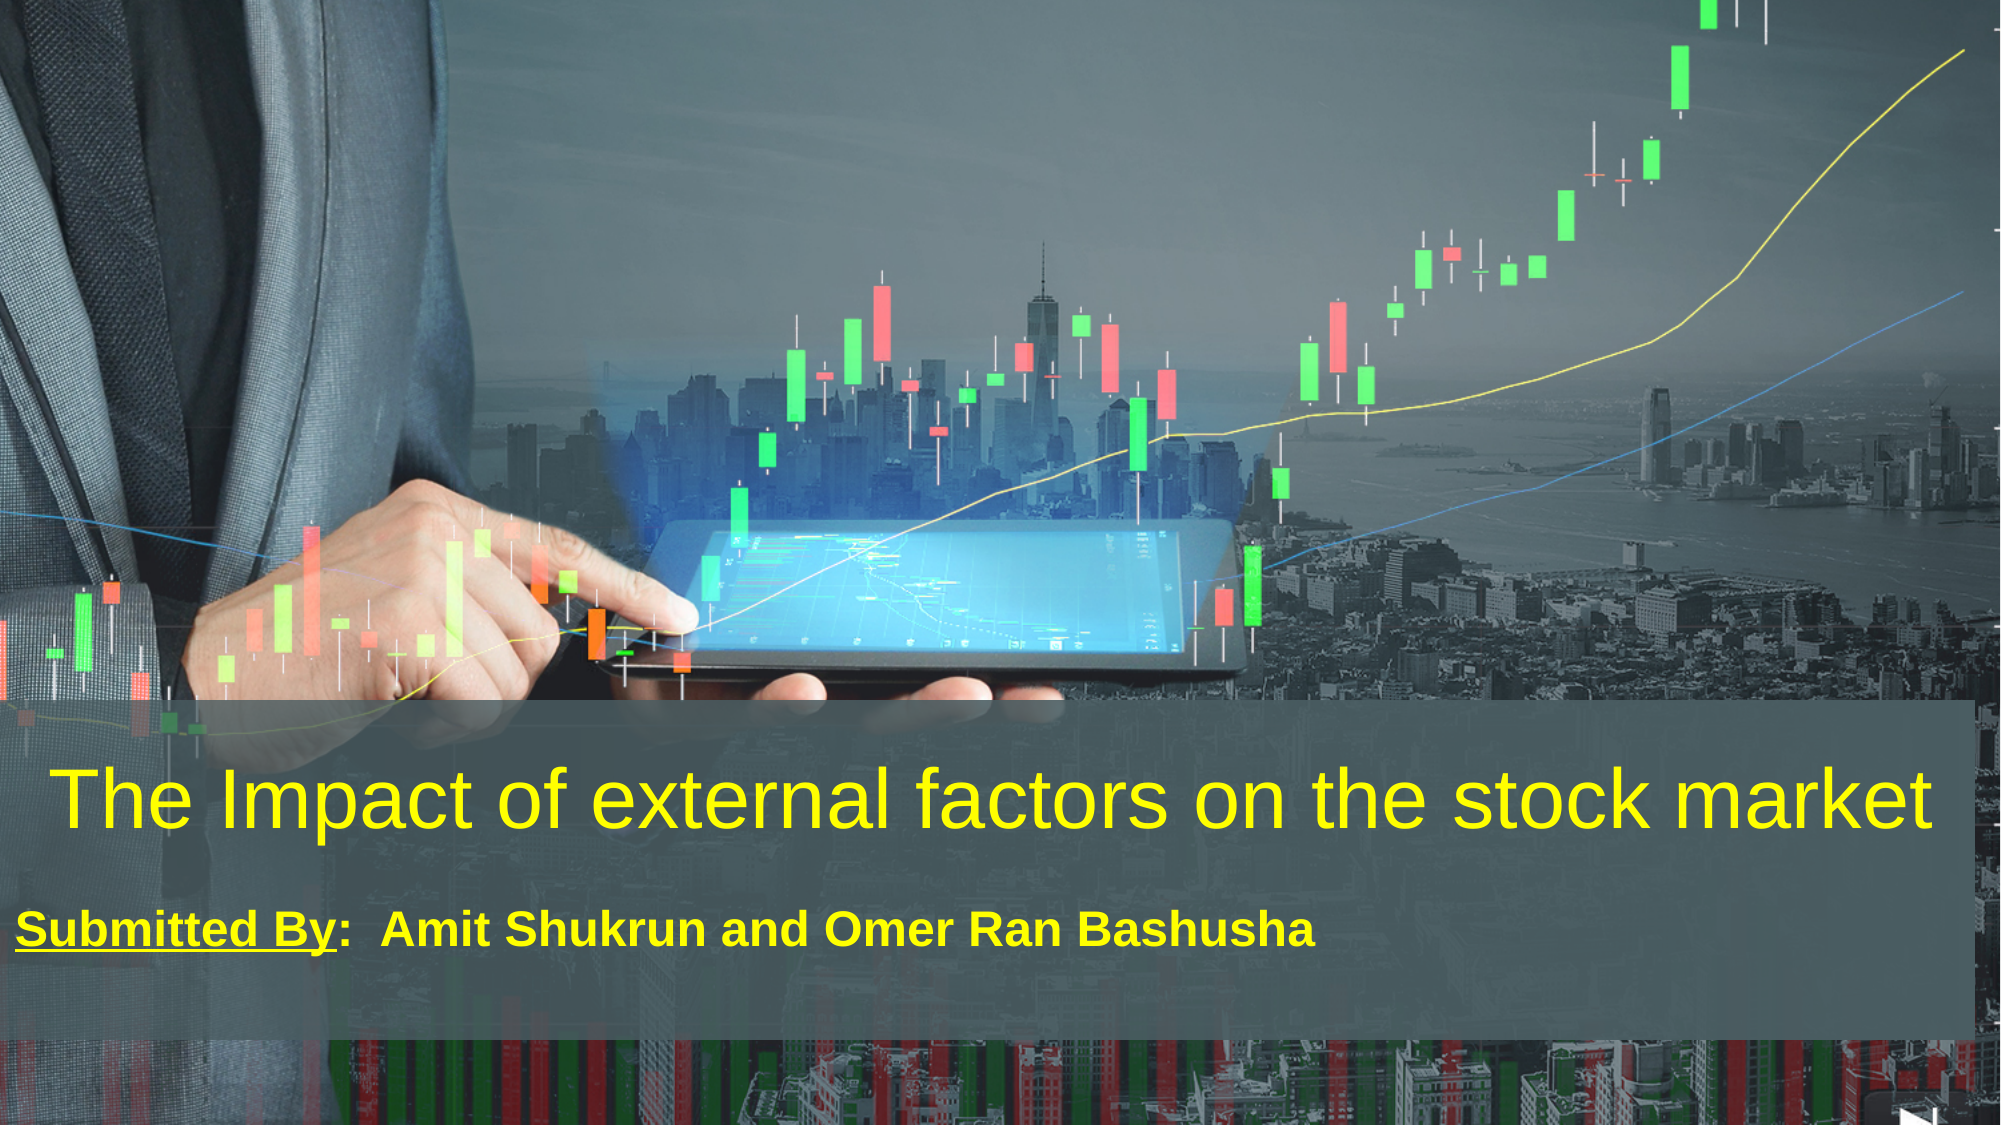

The Impact of external factors on the stock market
Submitted By:  Amit Shukrun and Omer Ran Bashusha